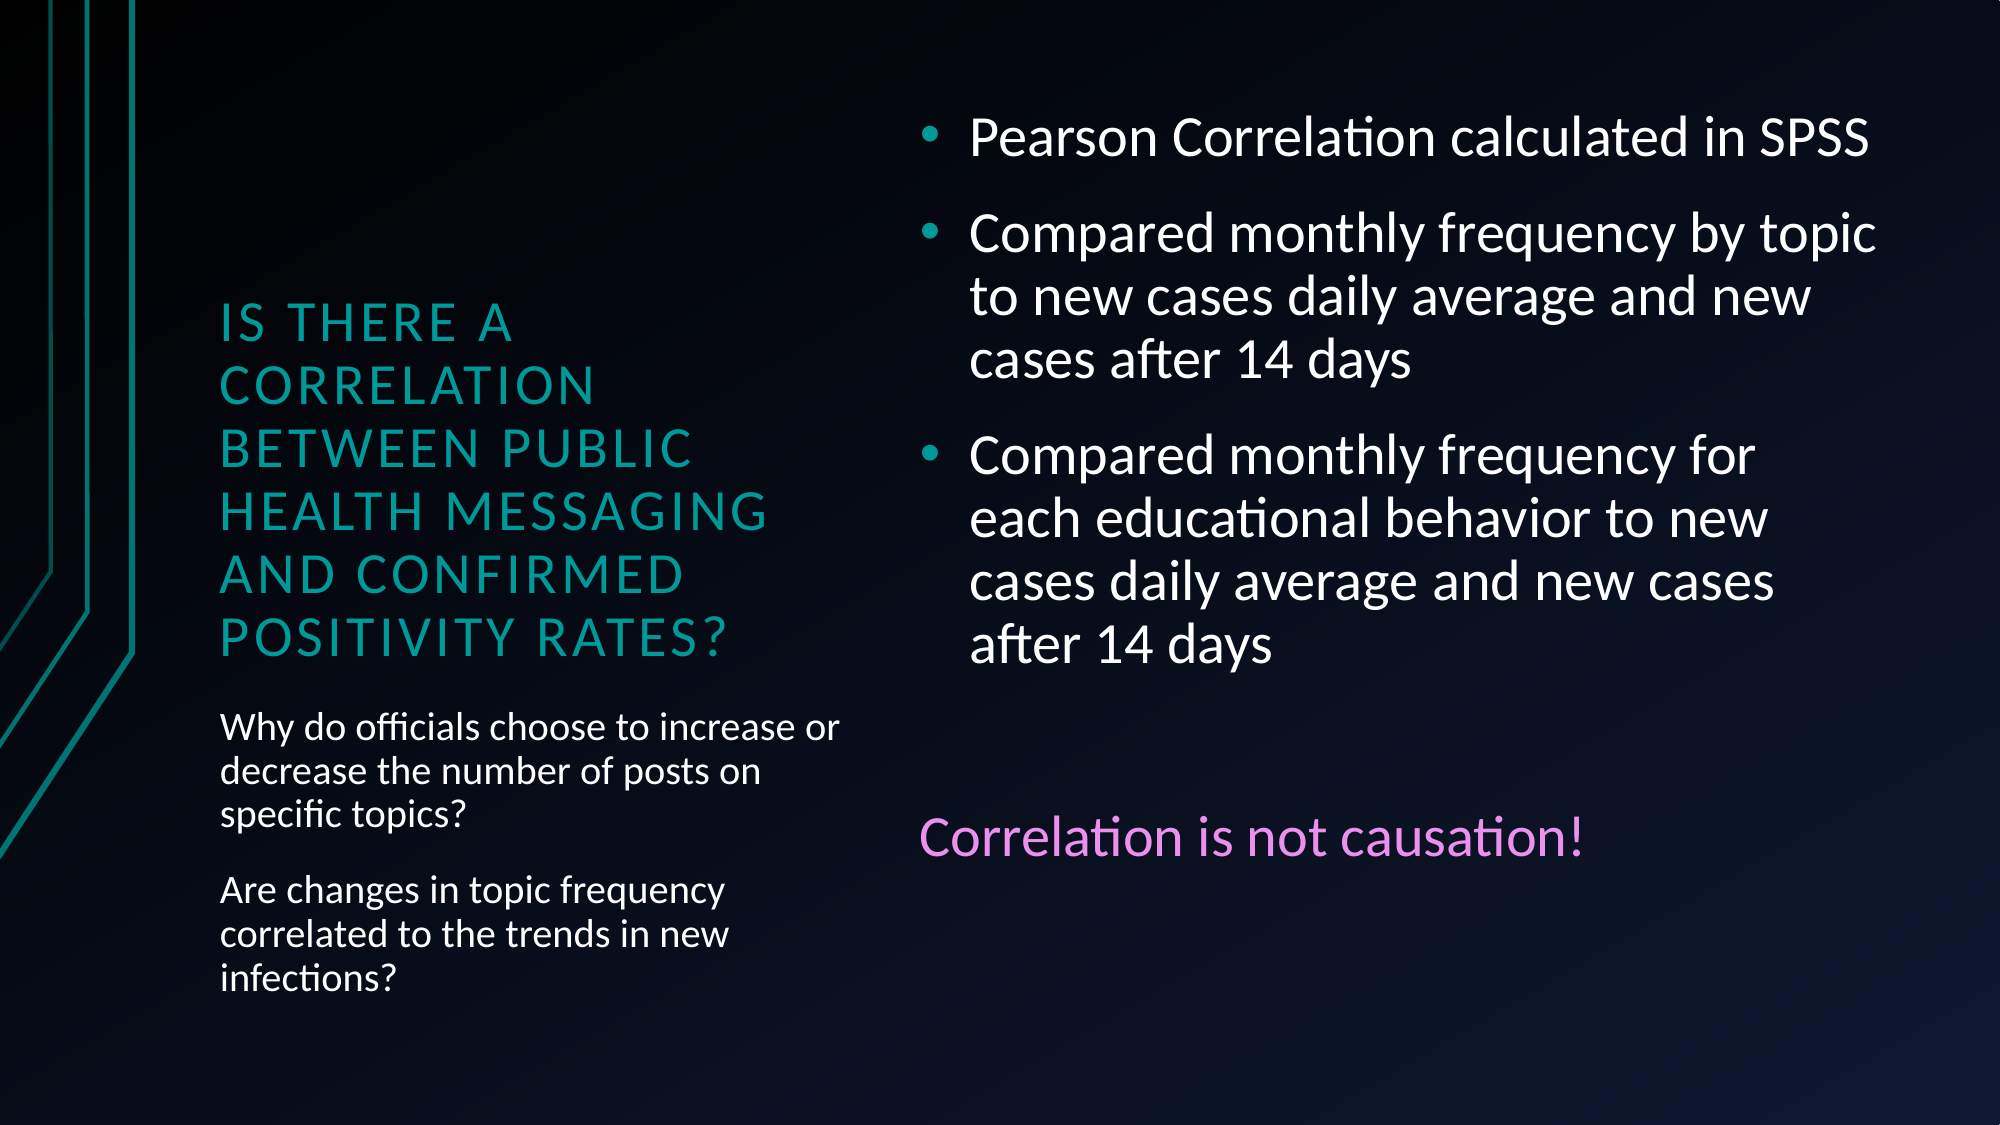

Pearson Correlation calculated in SPSS
Compared monthly frequency by topic to new cases daily average and new cases after 14 days
Compared monthly frequency for each educational behavior to new cases daily average and new cases after 14 days

Correlation is not causation!

# Is there a correlation between public health messaging and confirmed positivity rates?
Why do officials choose to increase or decrease the number of posts on specific topics?
Are changes in topic frequency correlated to the trends in new infections?